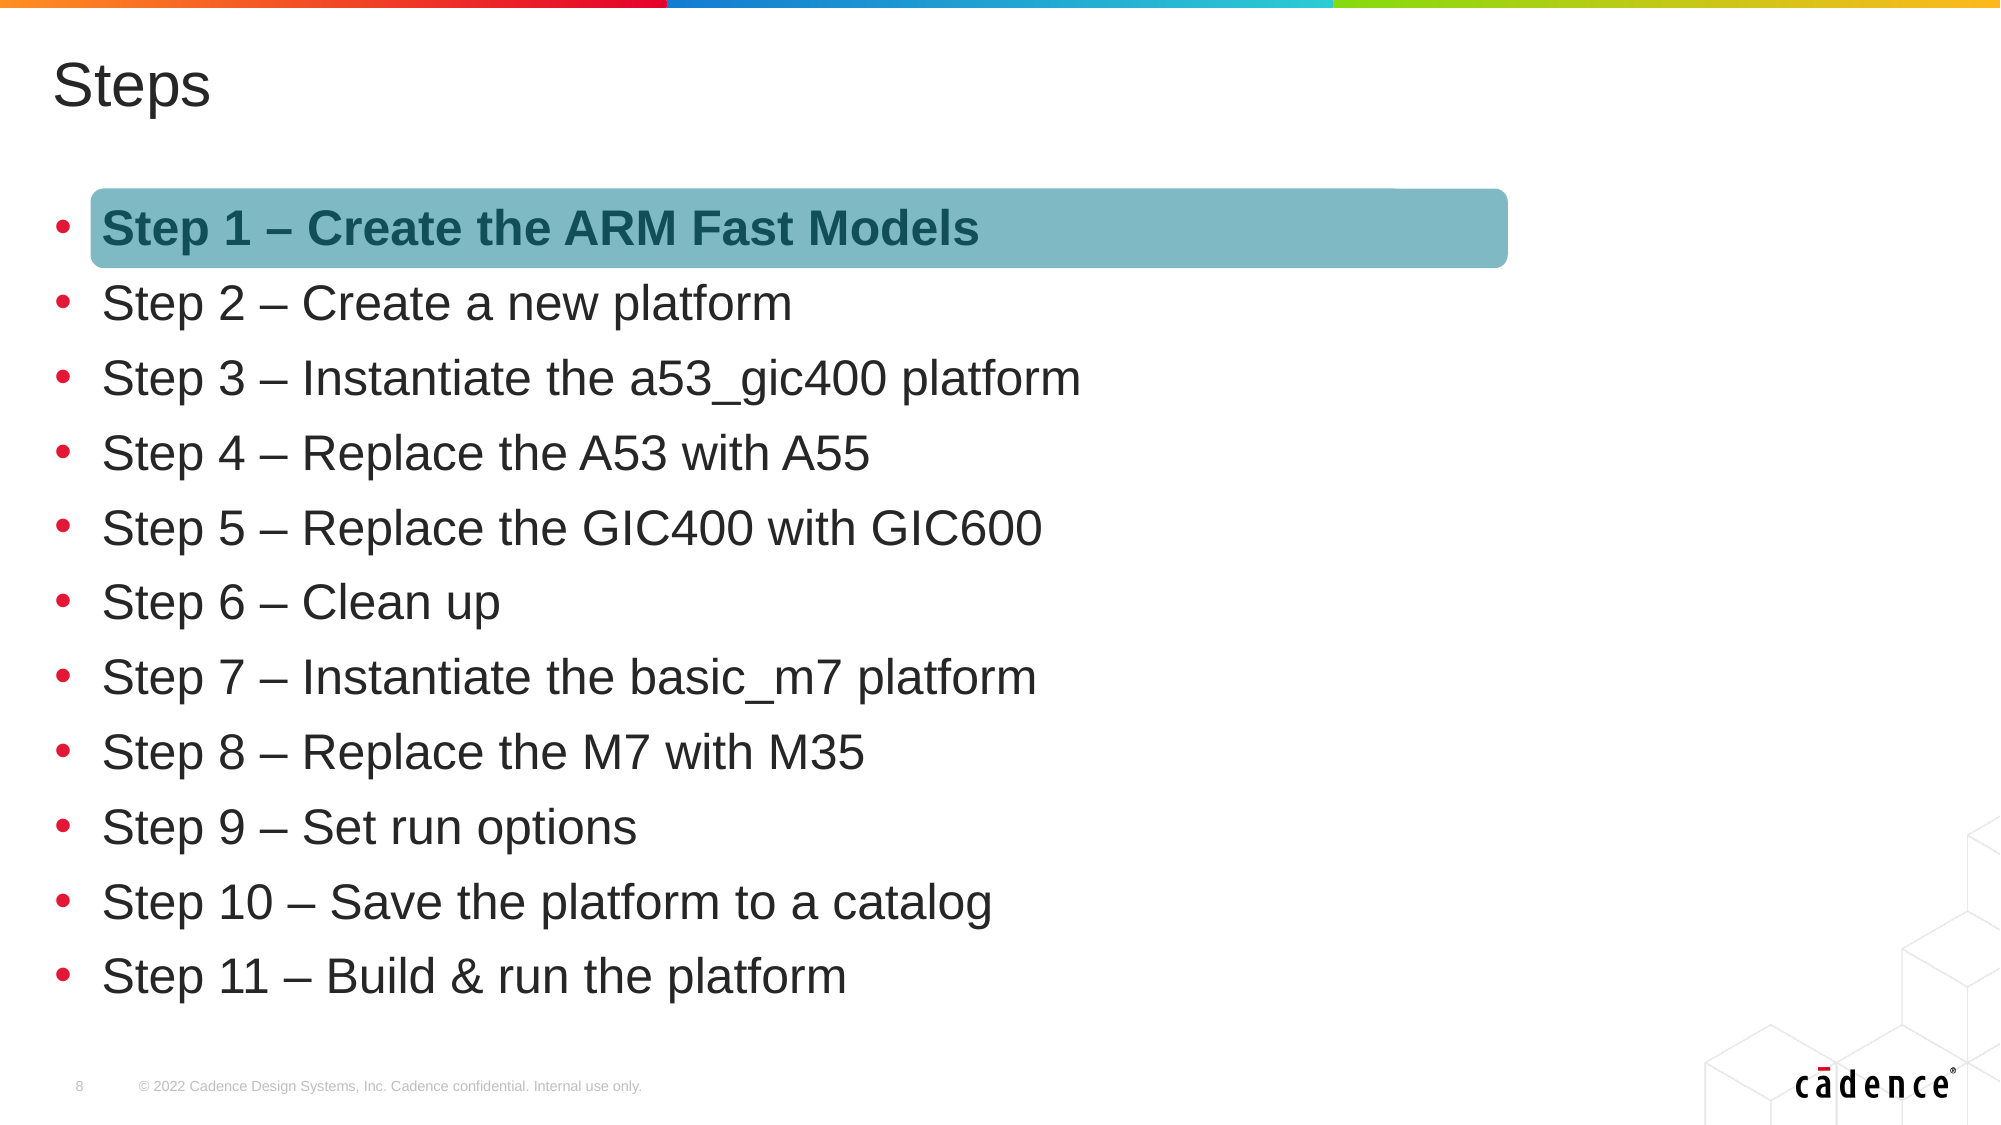

# Steps

Step 1 – Create the ARM Fast Models
Step 2 – Create a new platform
Step 3 – Instantiate the a53_gic400 platform
Step 4 – Replace the A53 with A55
Step 5 – Replace the GIC400 with GIC600
Step 6 – Clean up
Step 7 – Instantiate the basic_m7 platform
Step 8 – Replace the M7 with M35
Step 9 – Set run options
Step 10 – Save the platform to a catalog
Step 11 – Build & run the platform